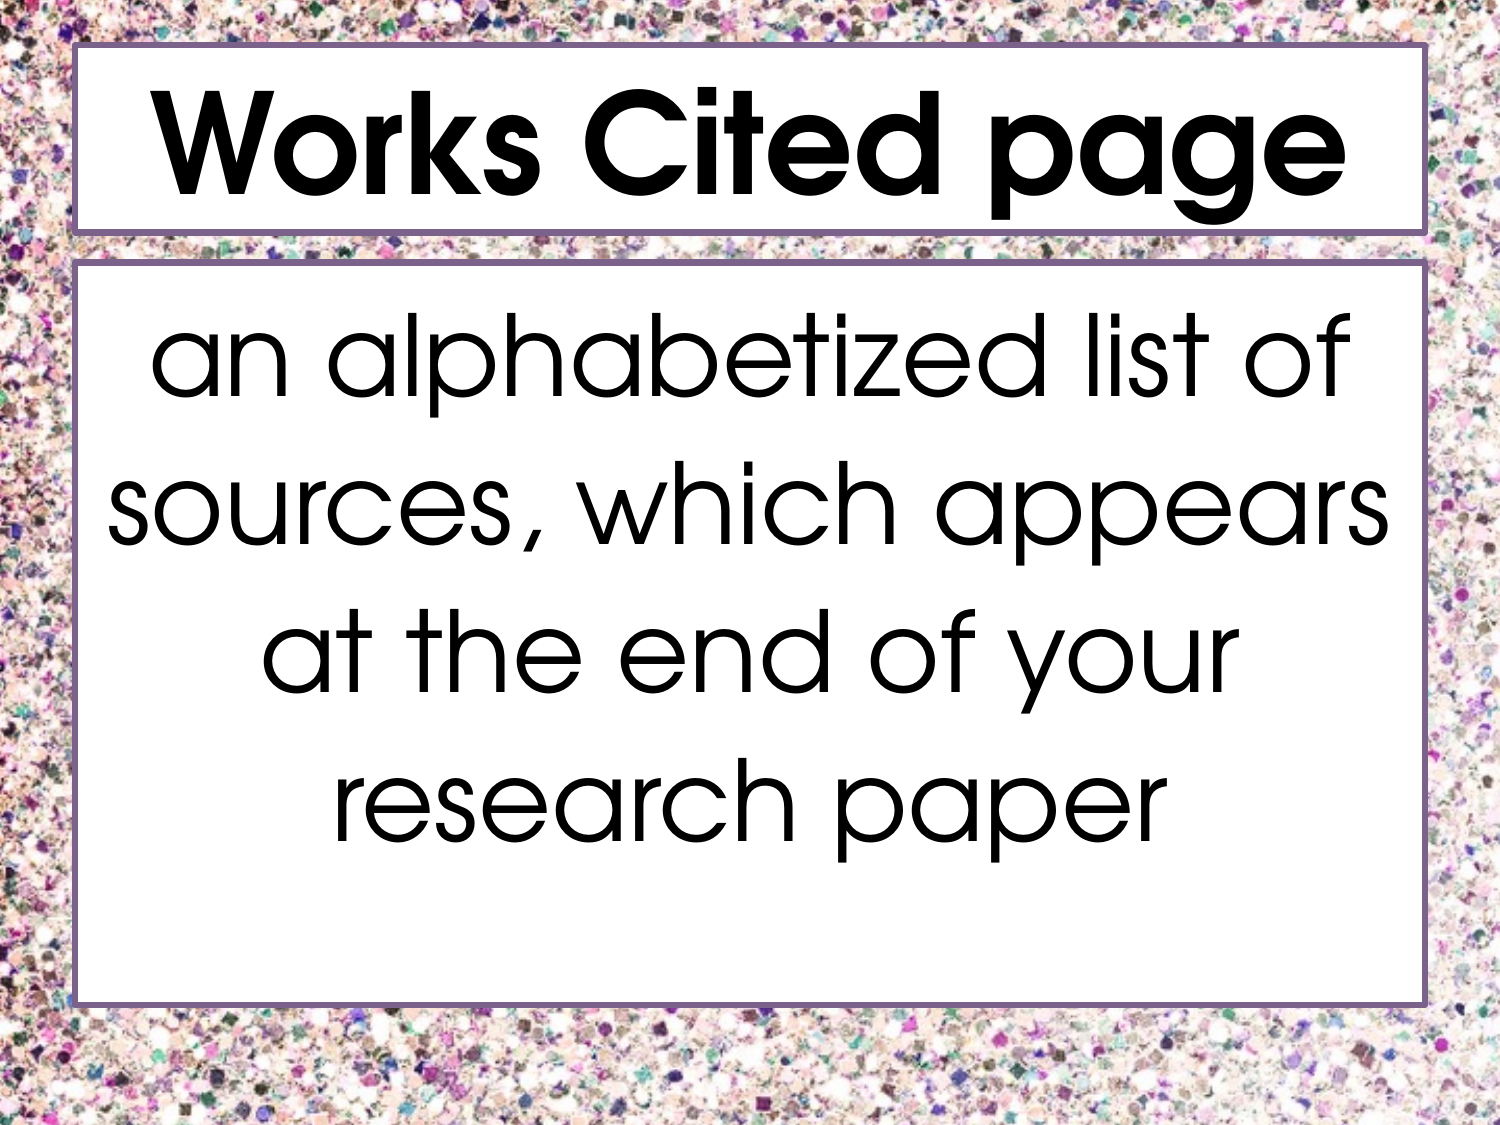

# Works Cited page
an alphabetized list of sources, which appears at the end of your research paper